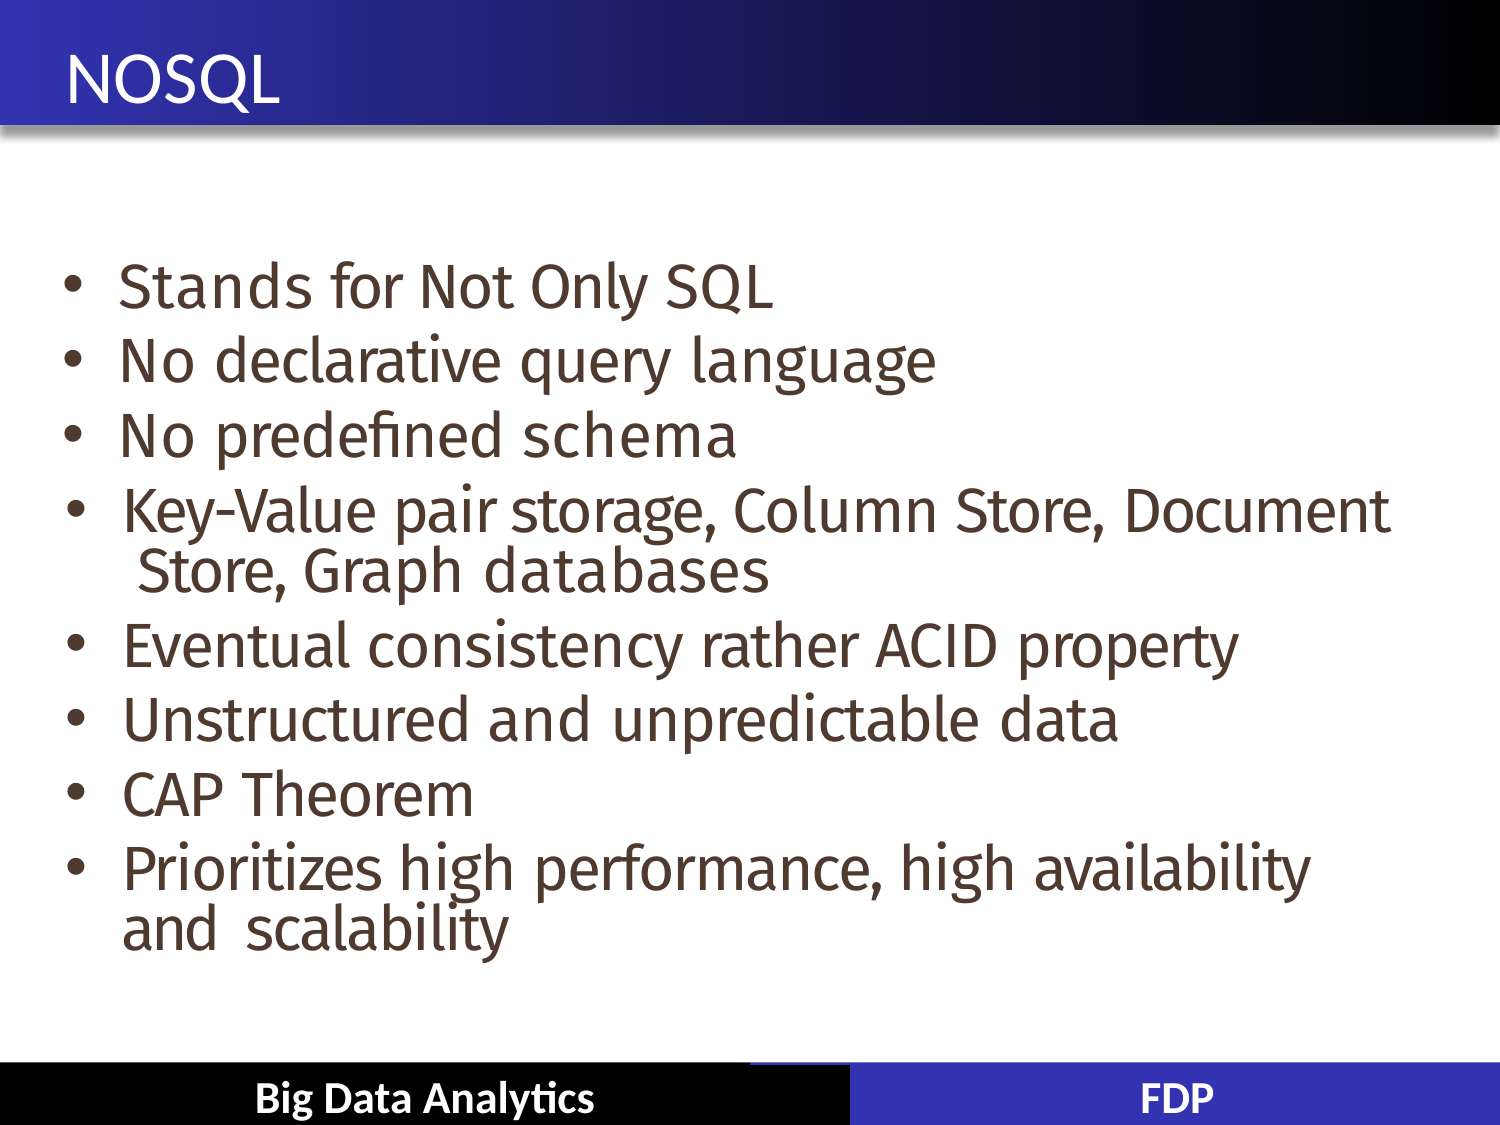

# NOSQL
  Stands for Not Only SQL
  No declarative query language
  No predefined schema
Key-Value pair storage, Column Store, Document  Store, Graph databases
Eventual consistency rather ACID property
Unstructured and unpredictable data
CAP Theorem
Prioritizes high performance, high availability and  scalability
Big Data Analytics
FDP